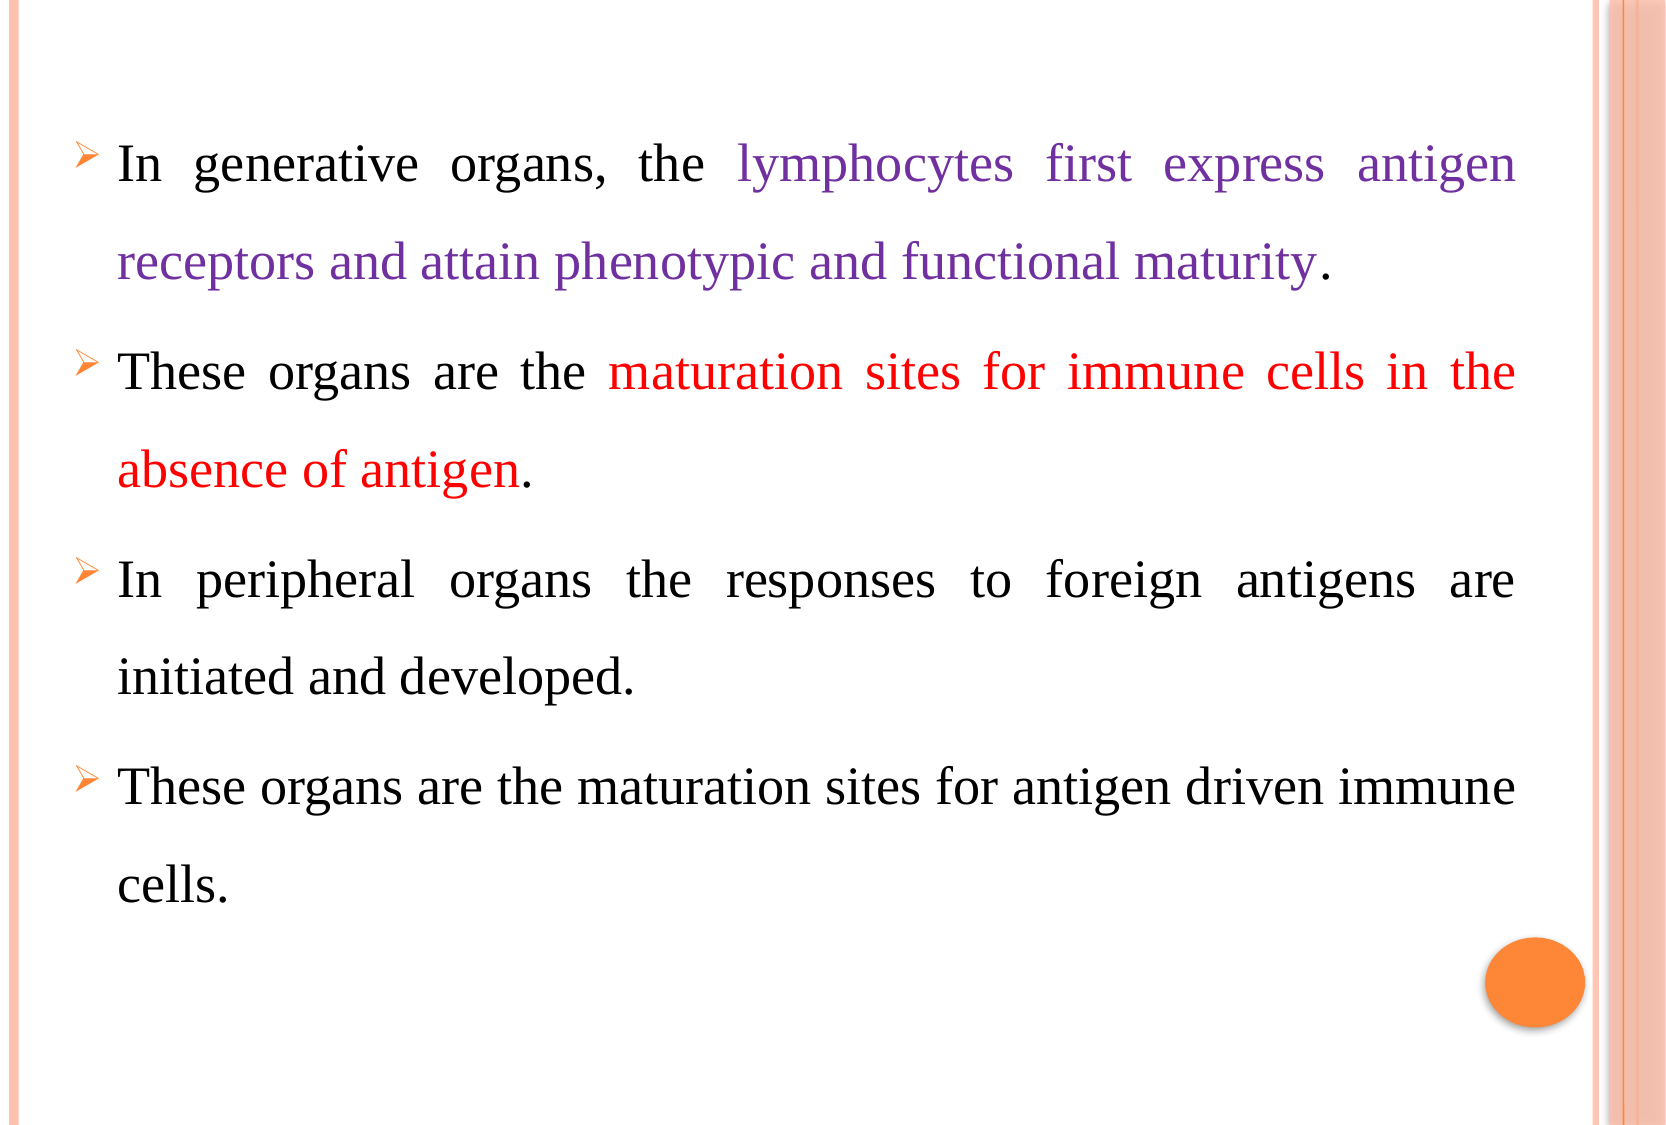

In generative organs, the lymphocytes first express antigen receptors and attain phenotypic and functional maturity.
These organs are the maturation sites for immune cells in the absence of antigen.
In peripheral organs the responses to foreign antigens are initiated and developed.
These organs are the maturation sites for antigen driven immune cells.